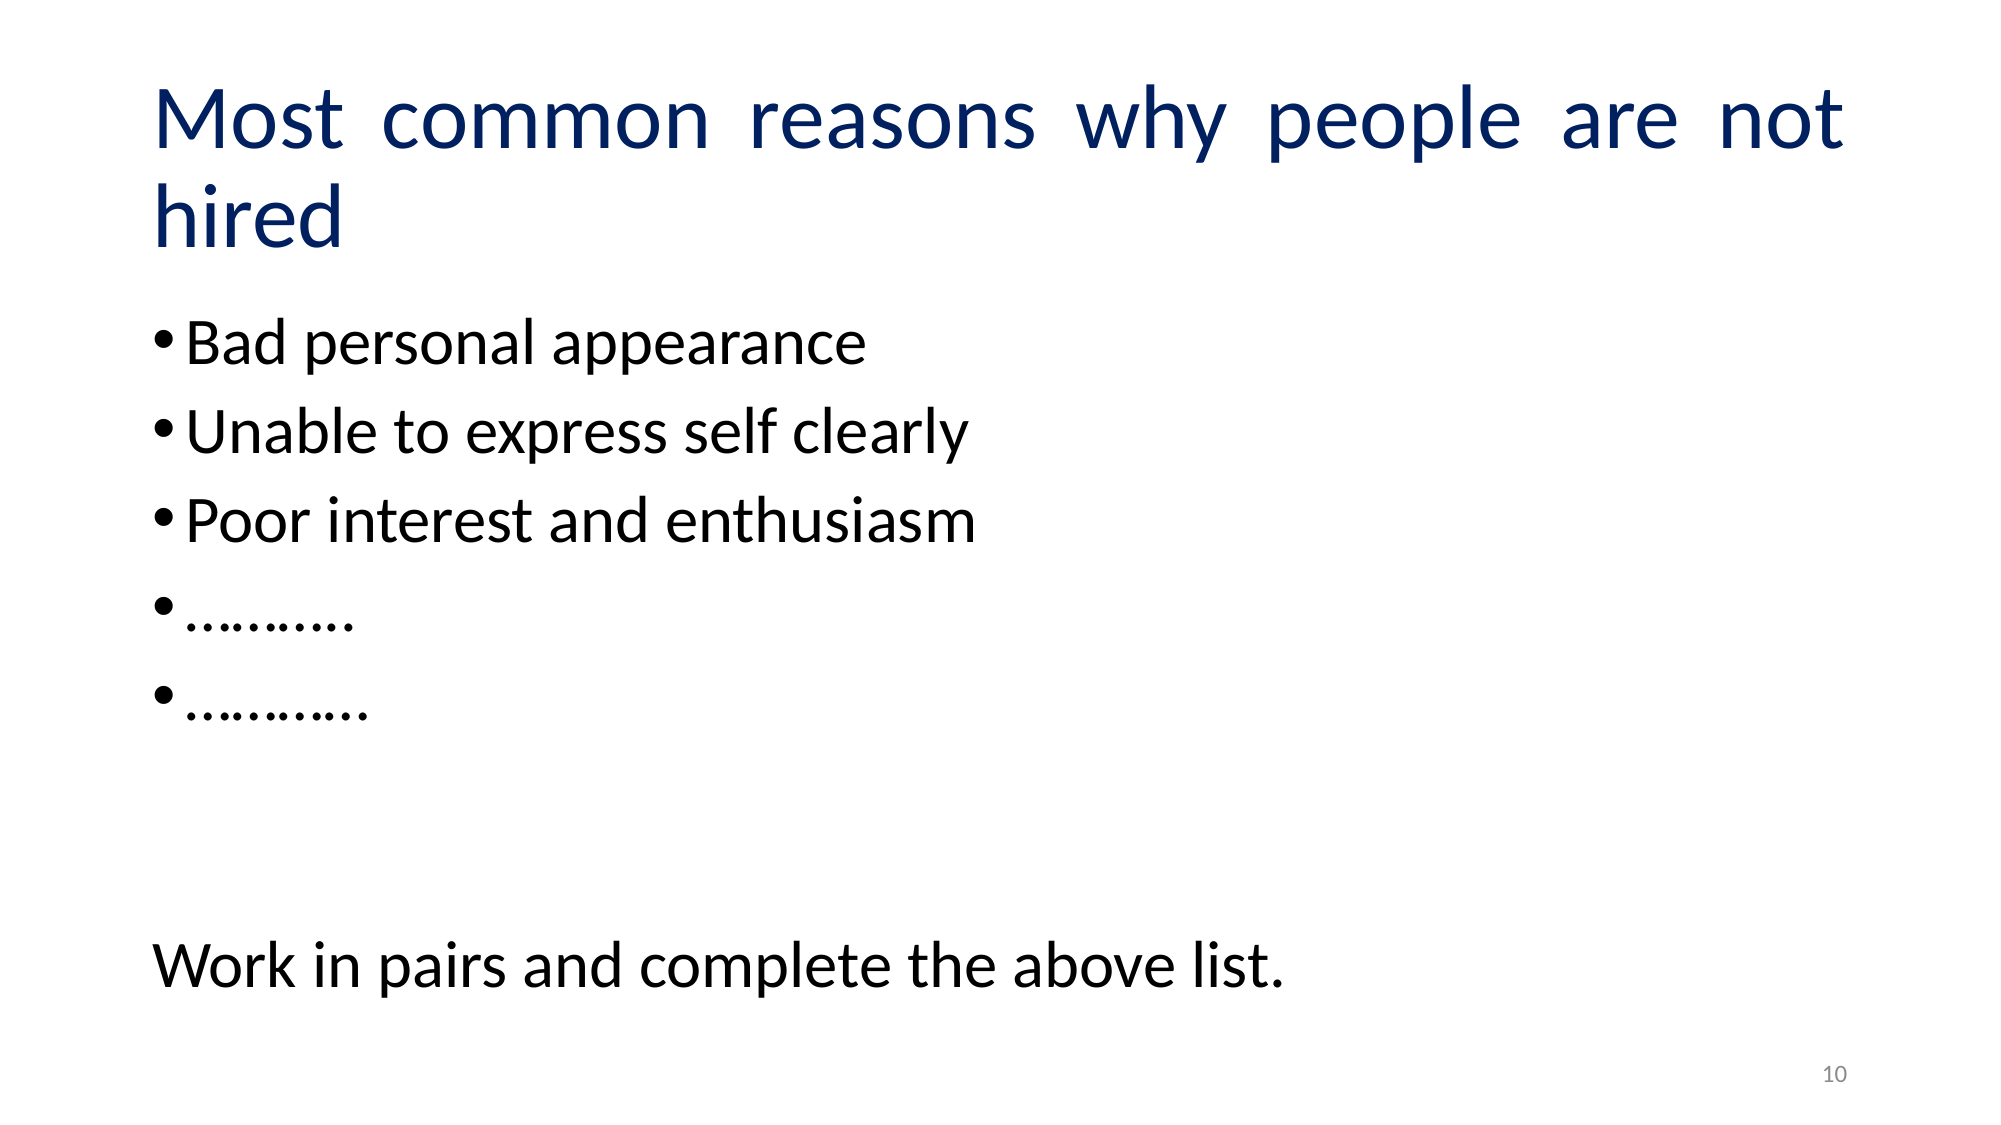

# Most common reasons why people are not hired
Bad personal appearance
Unable to express self clearly
Poor interest and enthusiasm
………..
…………

Work in pairs and complete the above list.

10